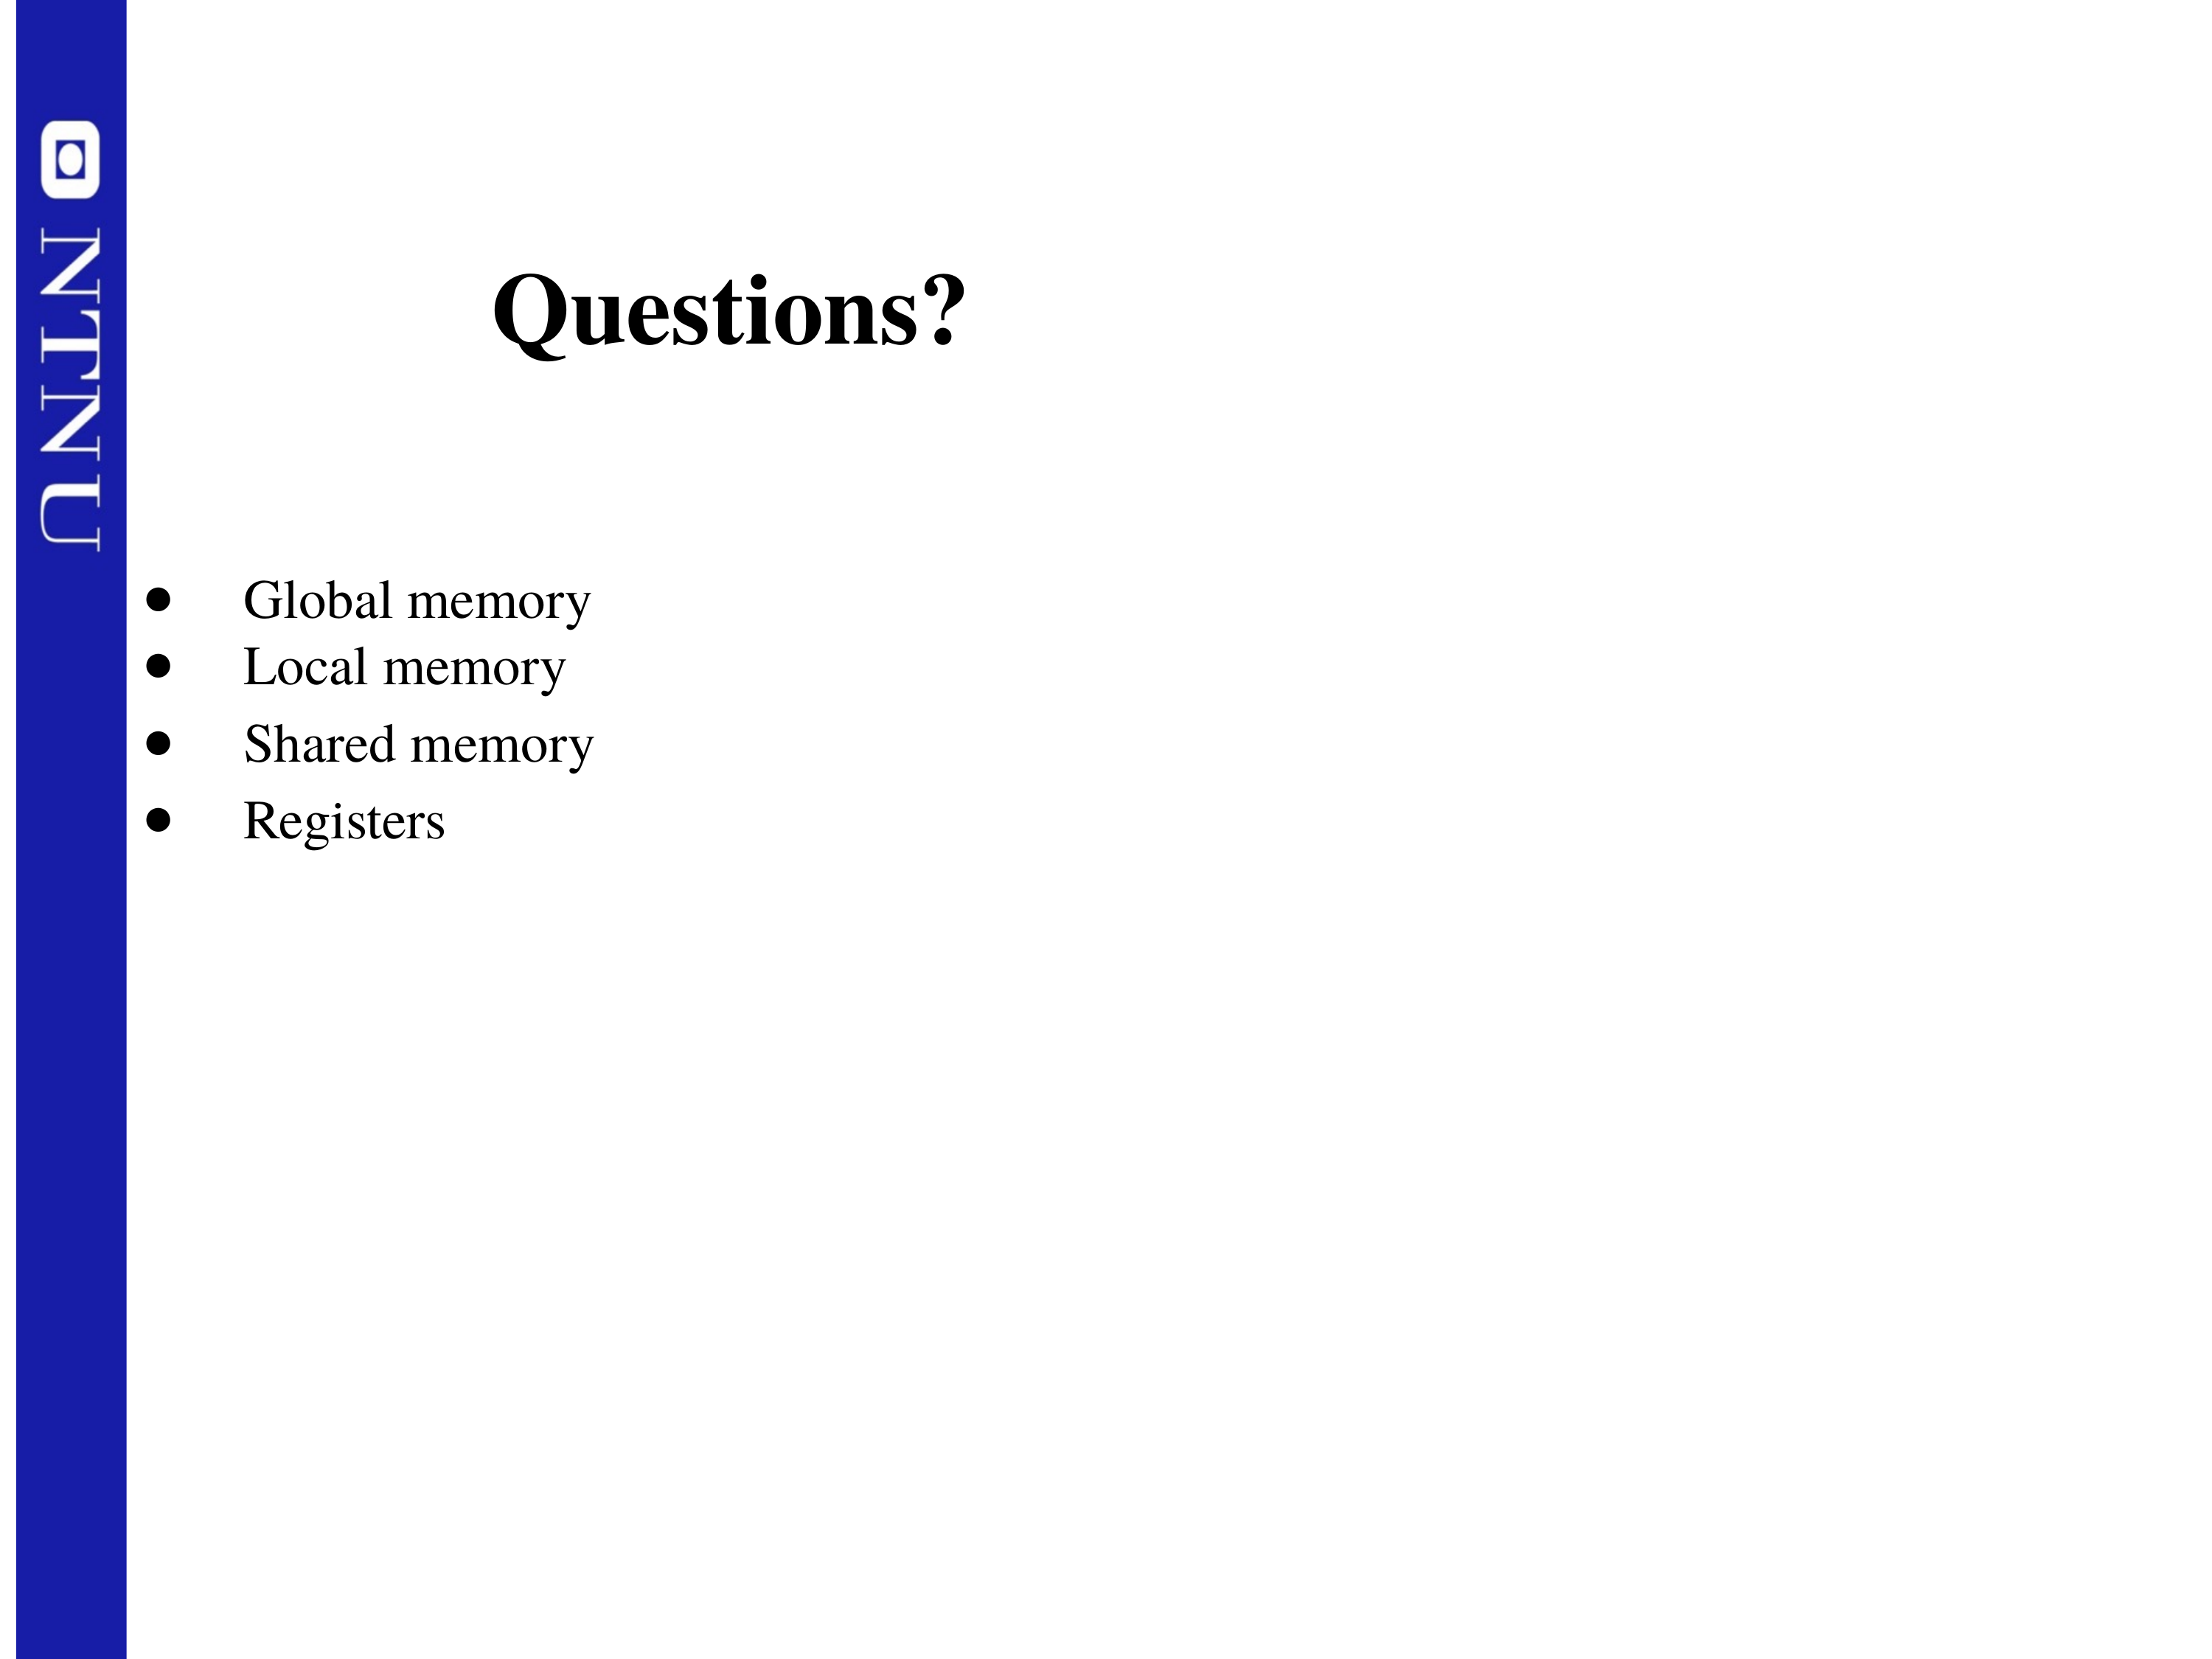

# Questions?
Global memory
Local memory
Shared memory
Registers
77